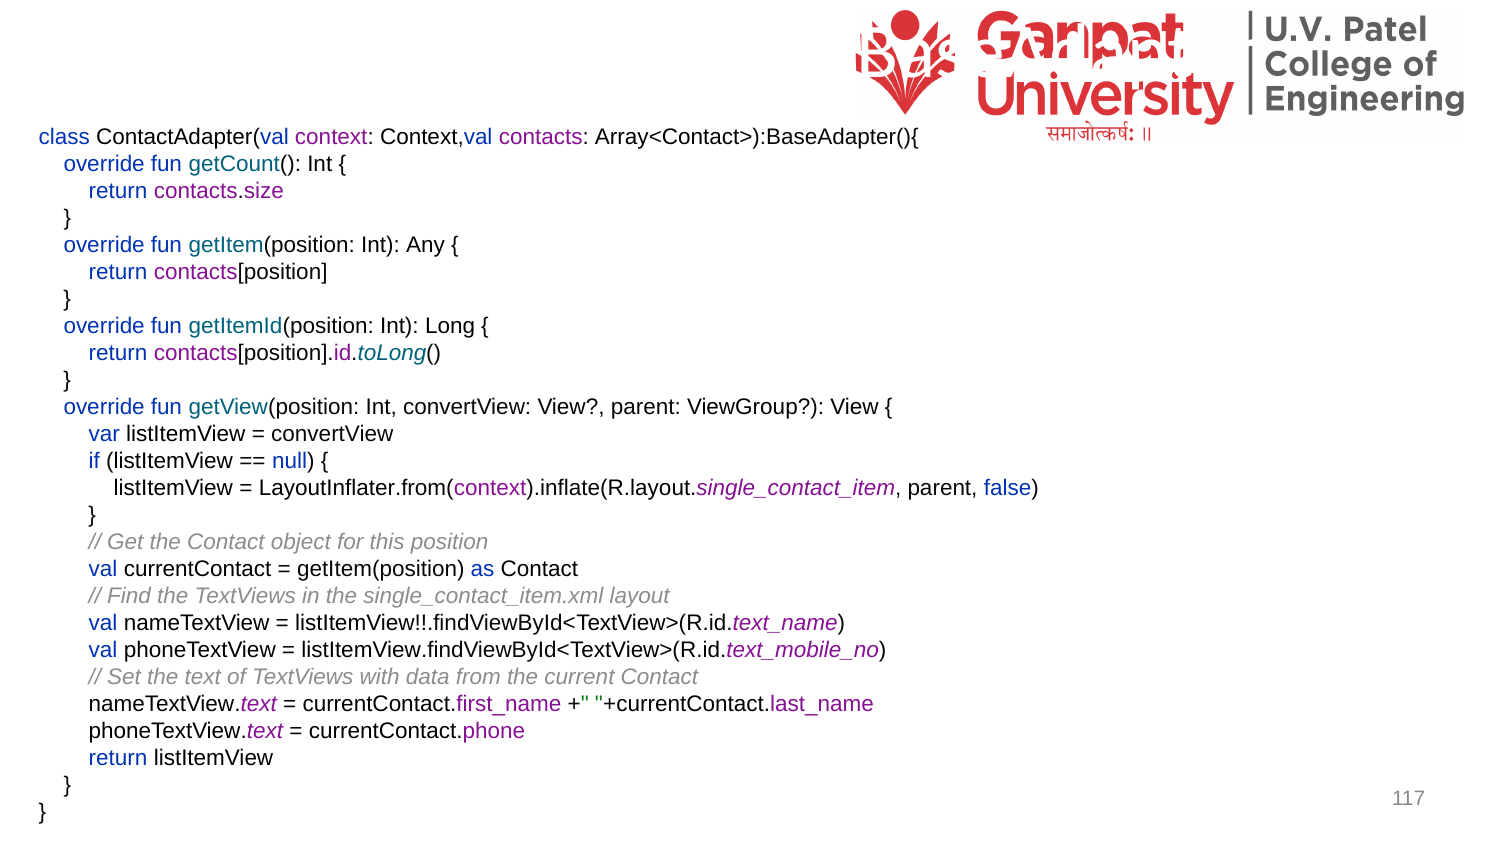

# ListView Custom Adapter-BaseAdapter
class ContactAdapter(val context: Context,val contacts: Array<Contact>):BaseAdapter(){
    override fun getCount(): Int {
        return contacts.size
    }
    override fun getItem(position: Int): Any {
        return contacts[position]
    }
    override fun getItemId(position: Int): Long {
        return contacts[position].id.toLong()
    }
    override fun getView(position: Int, convertView: View?, parent: ViewGroup?): View {
        var listItemView = convertView
        if (listItemView == null) {
            listItemView = LayoutInflater.from(context).inflate(R.layout.single_contact_item, parent, false)
        }
        // Get the Contact object for this position
        val currentContact = getItem(position) as Contact
        // Find the TextViews in the single_contact_item.xml layout
        val nameTextView = listItemView!!.findViewById<TextView>(R.id.text_name)
        val phoneTextView = listItemView.findViewById<TextView>(R.id.text_mobile_no)
        // Set the text of TextViews with data from the current Contact
        nameTextView.text = currentContact.first_name +" "+currentContact.last_name
        phoneTextView.text = currentContact.phone
        return listItemView
    }
}
117